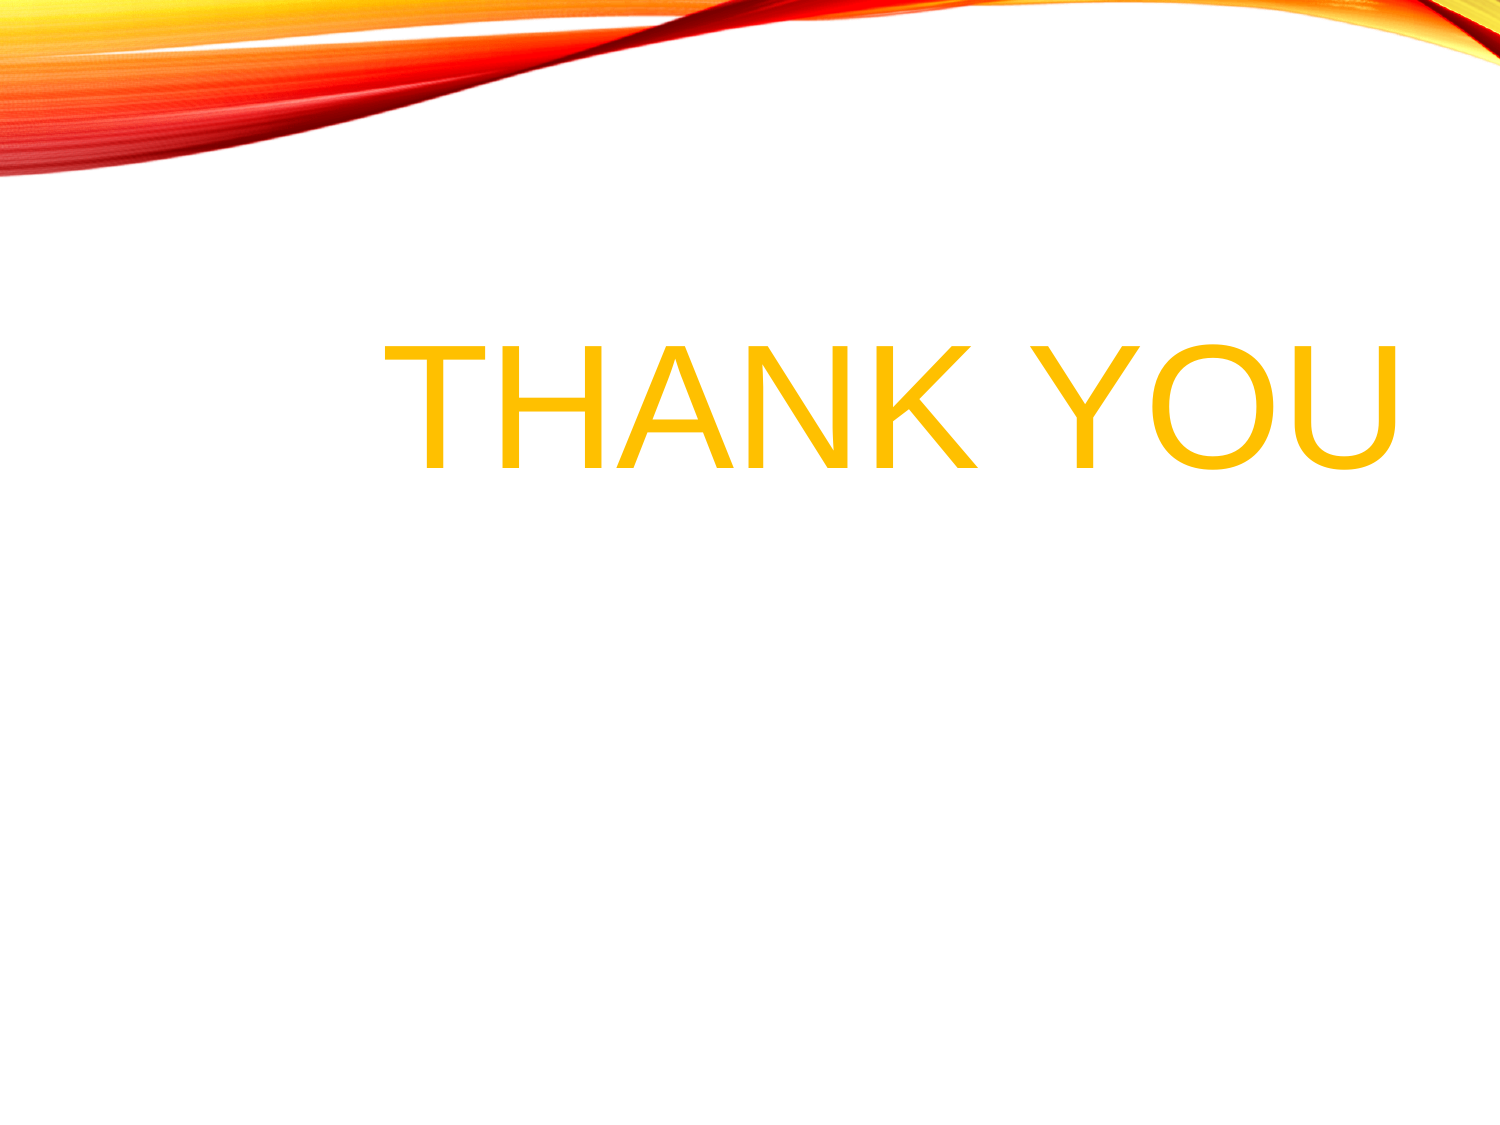

# THANK YOU - Gayagopan - Jyothi -Dhivya